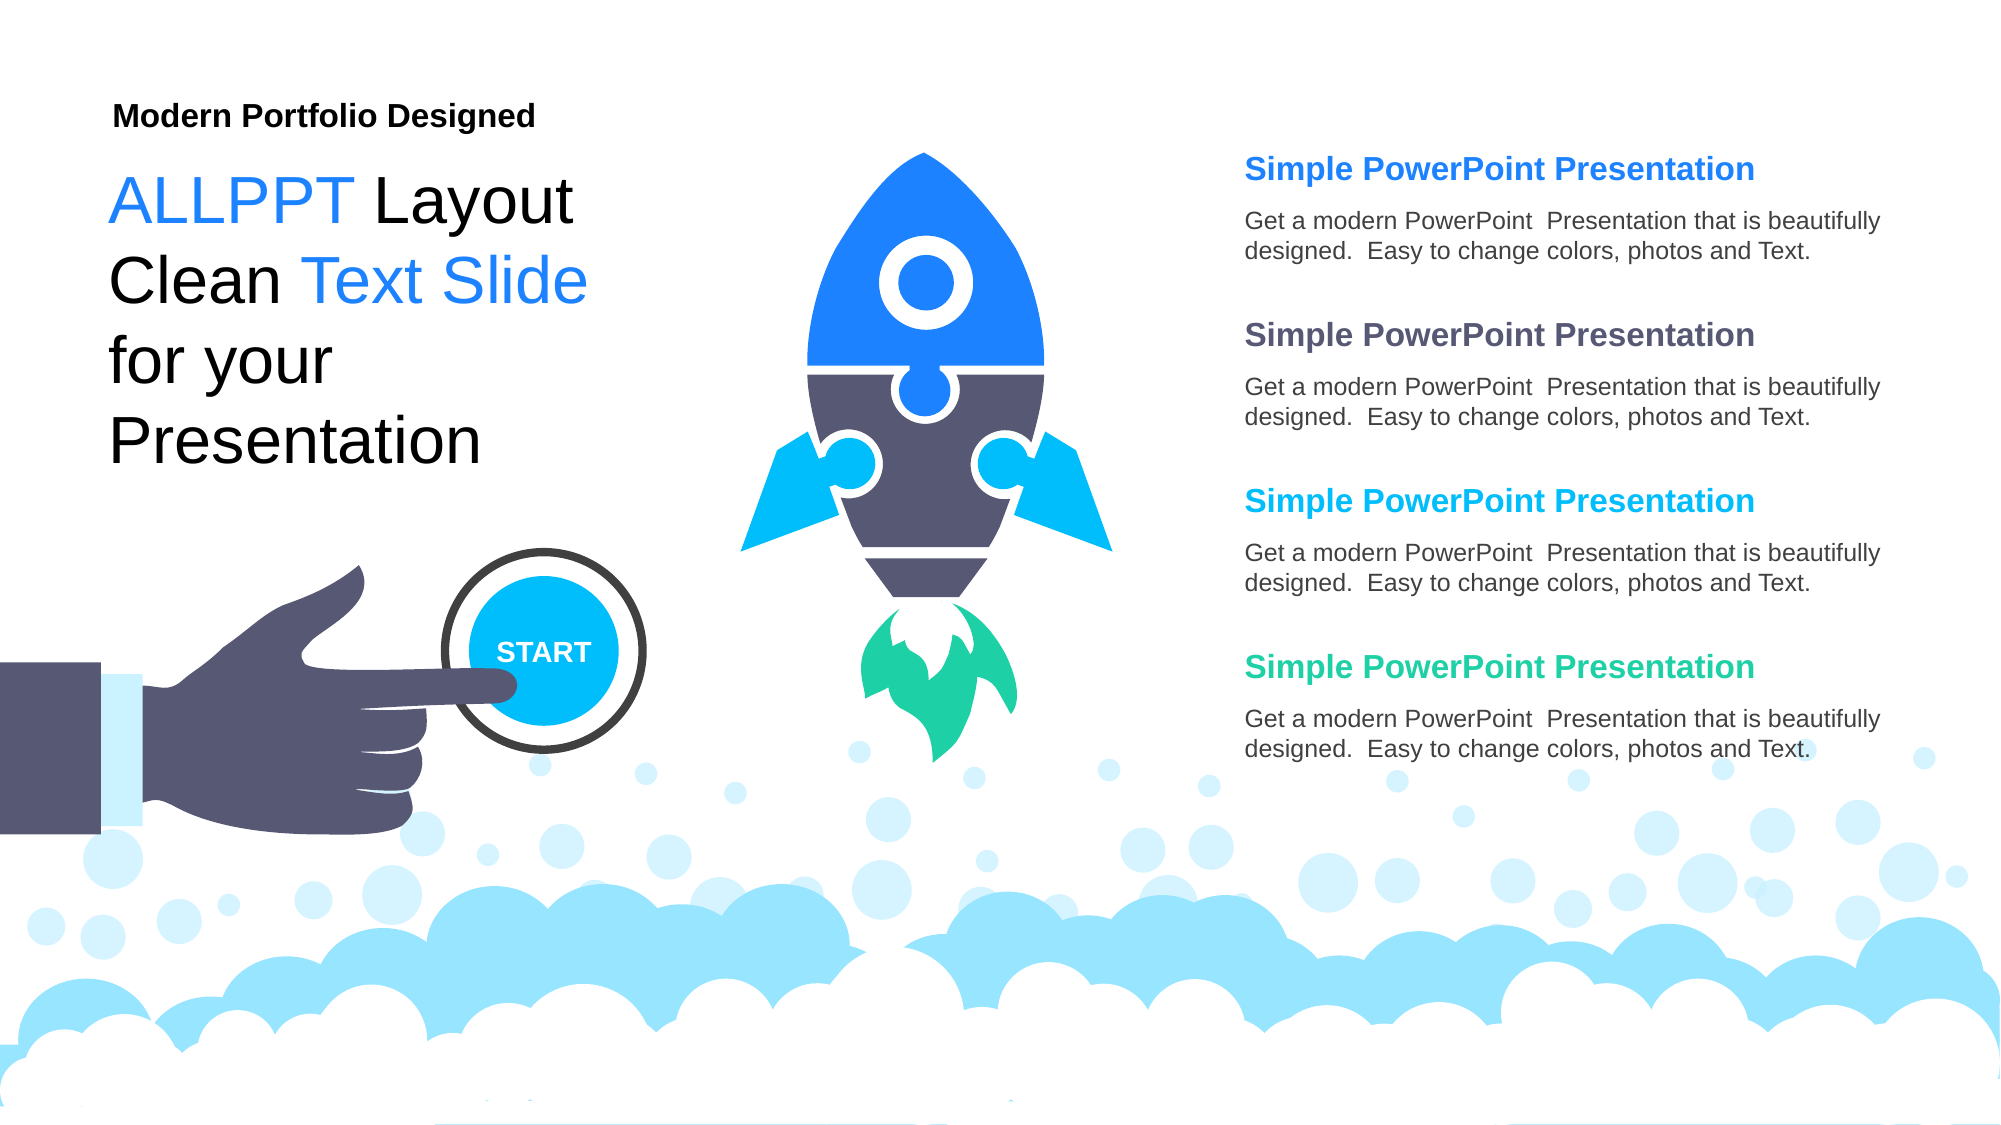

Modern Portfolio Designed
Simple PowerPoint Presentation
Get a modern PowerPoint  Presentation that is beautifully designed.  Easy to change colors, photos and Text.
ALLPPT Layout
Clean Text Slide for your Presentation

Simple PowerPoint Presentation
Get a modern PowerPoint  Presentation that is beautifully designed.  Easy to change colors, photos and Text.
Simple PowerPoint Presentation
Get a modern PowerPoint  Presentation that is beautifully designed.  Easy to change colors, photos and Text.

START

Simple PowerPoint Presentation
Get a modern PowerPoint  Presentation that is beautifully designed.  Easy to change colors, photos and Text.